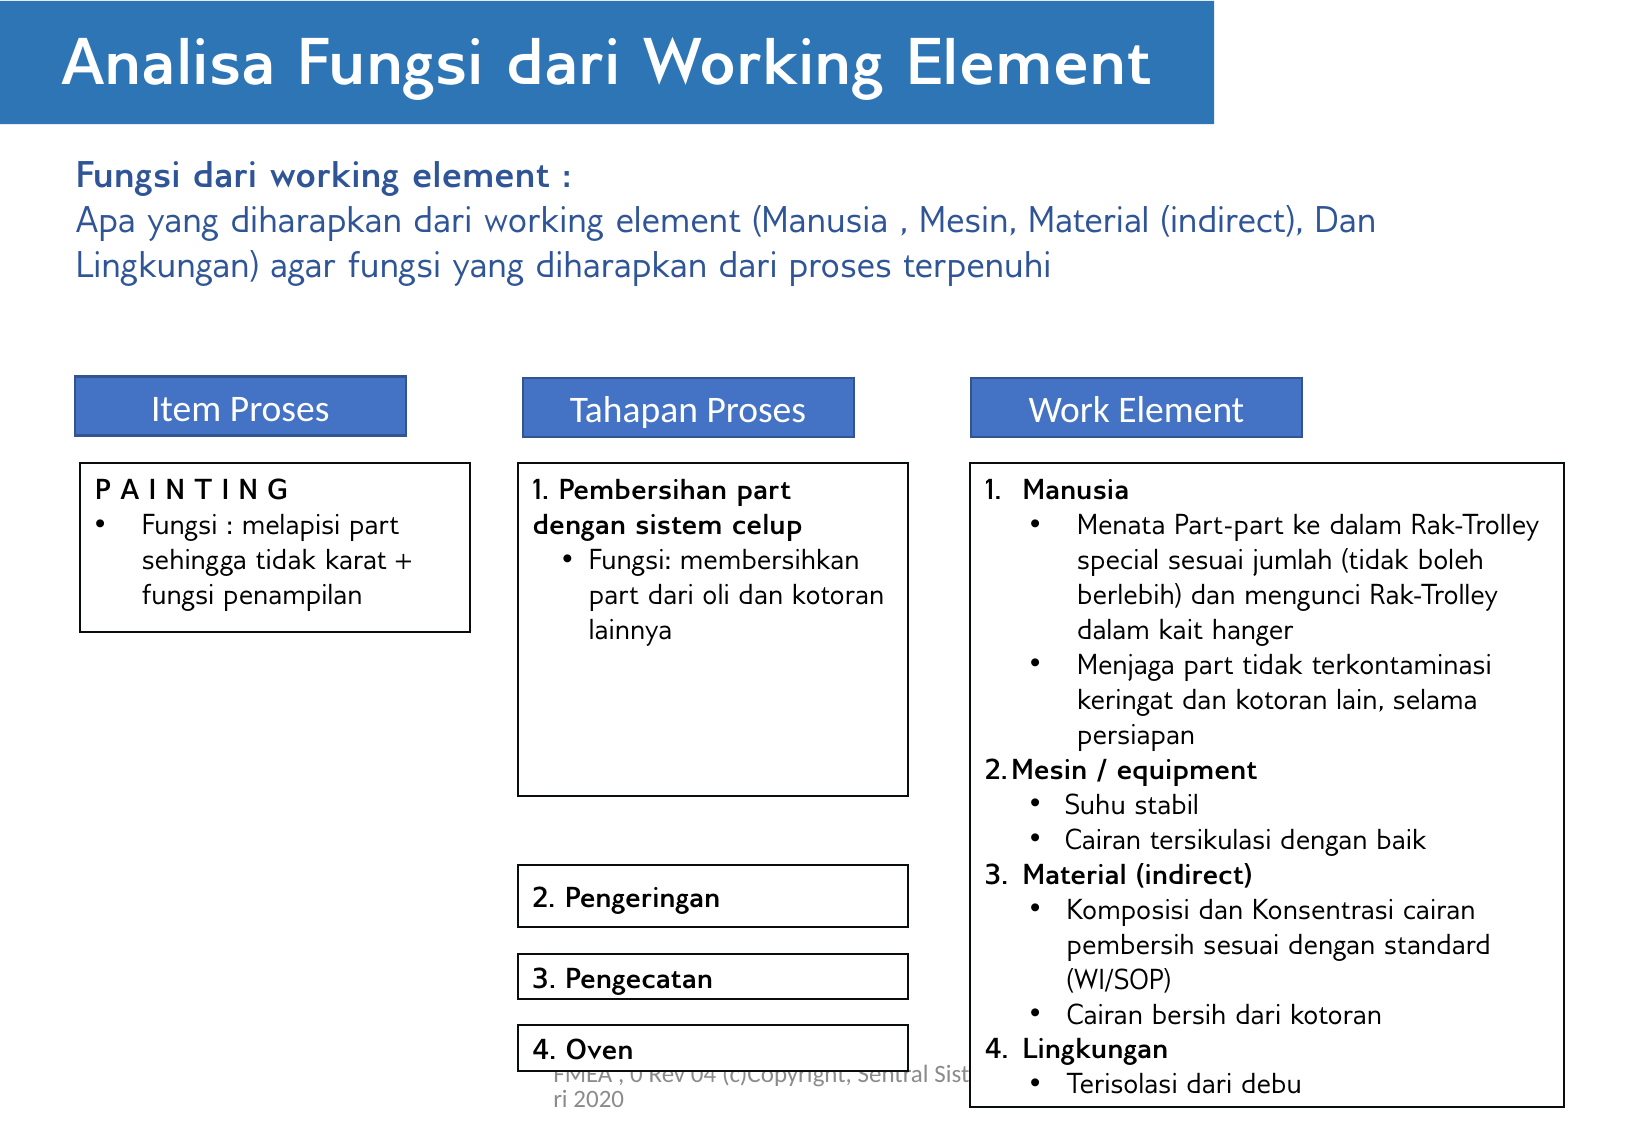

# Analisa Fungsi dari Working Element
Fungsi dari working element :
Apa yang diharapkan dari working element (Manusia , Mesin, Material (indirect), Dan Lingkungan) agar fungsi yang diharapkan dari proses terpenuhi
Item Proses
Tahapan Proses
Work Element
Manusia
Menata Part-part ke dalam Rak-Trolley special sesuai jumlah (tidak boleh berlebih) dan mengunci Rak-Trolley dalam kait hanger
Menjaga part tidak terkontaminasi keringat dan kotoran lain, selama persiapan
Mesin / equipment
Suhu stabil
Cairan tersikulasi dengan baik
Material (indirect)
Komposisi dan Konsentrasi cairan pembersih sesuai dengan standard (WI/SOP)
Cairan bersih dari kotoran
Lingkungan
Terisolasi dari debu
1. Pembersihan part dengan sistem celup
Fungsi: membersihkan part dari oli dan kotoran lainnya
P A I N T I N G
Fungsi : melapisi part sehingga tidak karat + fungsi penampilan
2. Pengeringan
3. Pengecatan
4. Oven
FMEA , 0 Rev 04 (c)Copyrignt, Sentral Sistem Januari 2020
38